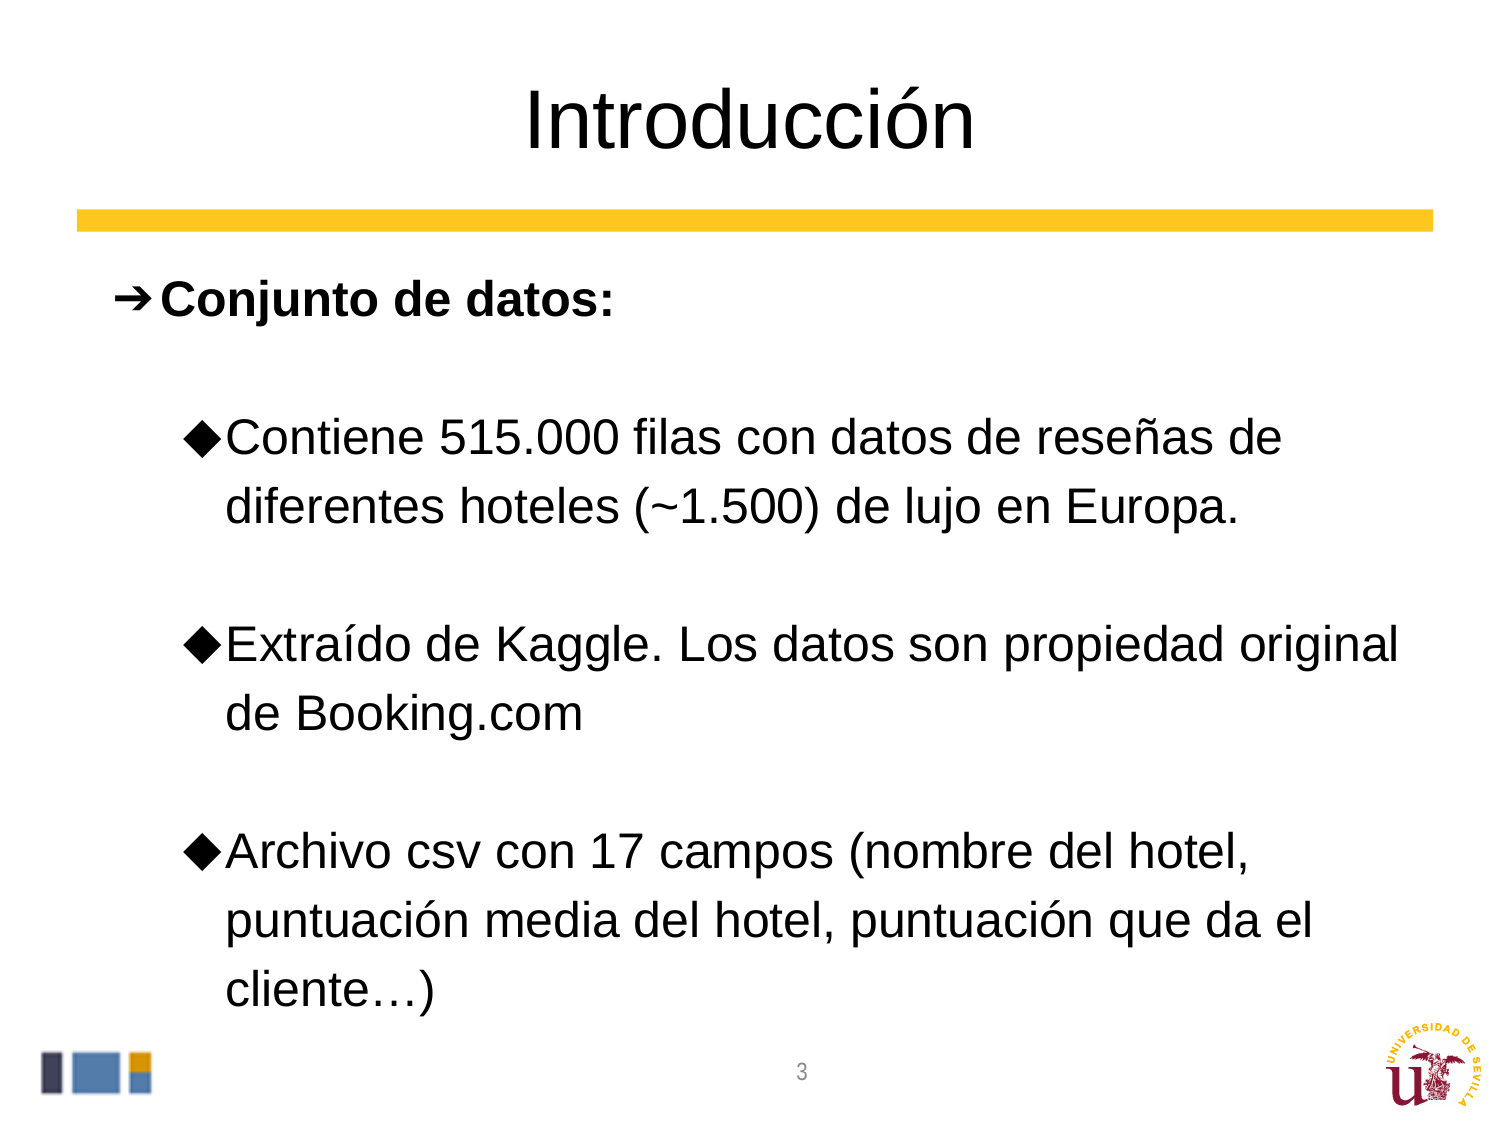

# Introducción

Conjunto de datos:
Contiene 515.000 filas con datos de reseñas de diferentes hoteles (~1.500) de lujo en Europa.
Extraído de Kaggle. Los datos son propiedad original de Booking.com
Archivo csv con 17 campos (nombre del hotel, puntuación media del hotel, puntuación que da el cliente…)

3